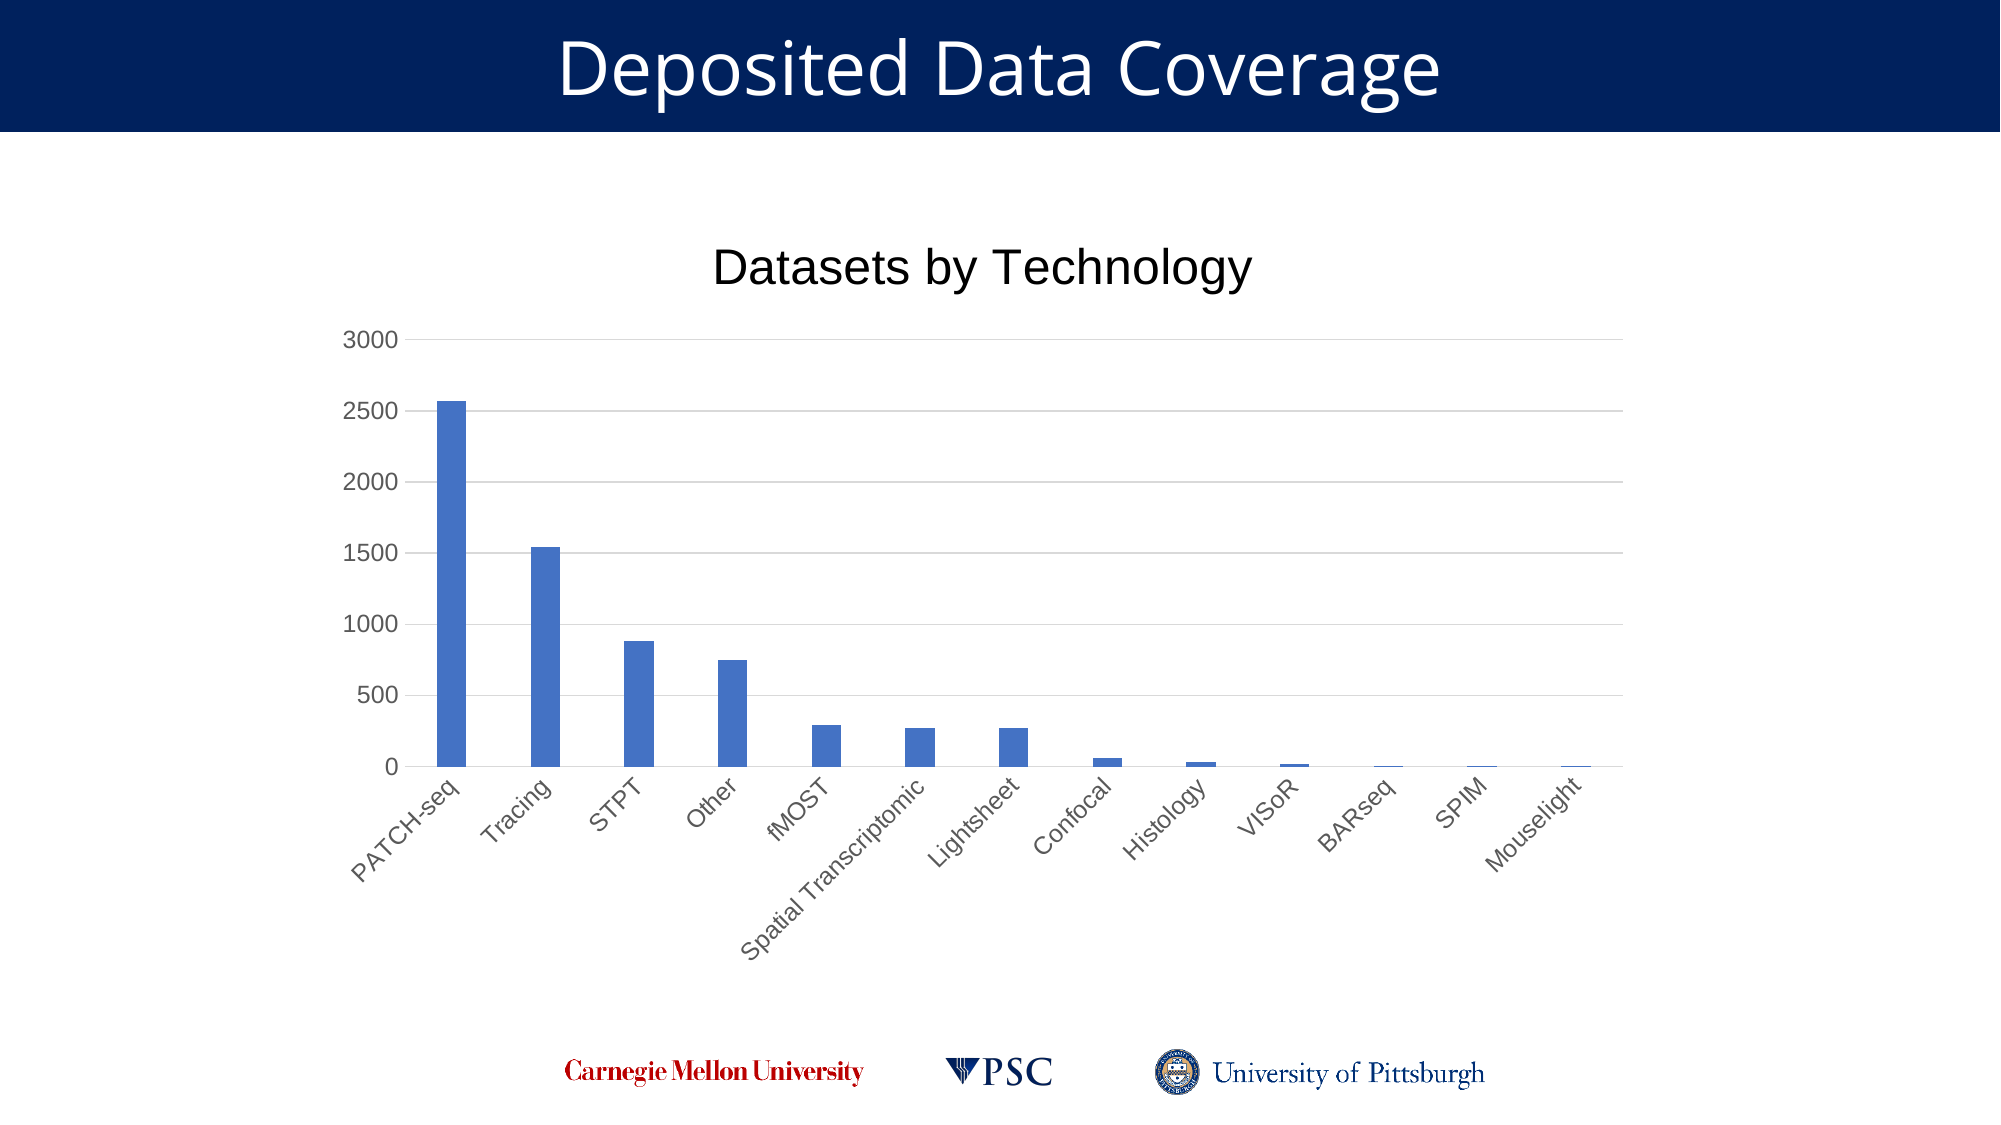

# Deposited Data Coverage

### Chart: Datasets by Technology

| Category | Datasets |
|---|---|
| PATCH-seq | 2570.0 |
| Tracing | 1542.0 |
| STPT | 880.0 |
| Other | 746.0 |
| fMOST | 293.0 |
| Spatial Transcriptomic | 275.0 |
| Lightsheet | 270.0 |
| Confocal | 61.0 |
| Histology | 33.0 |
| VISoR | 16.0 |
| BARseq | 7.0 |
| SPIM | 6.0 |
| Mouselight | 4.0 |